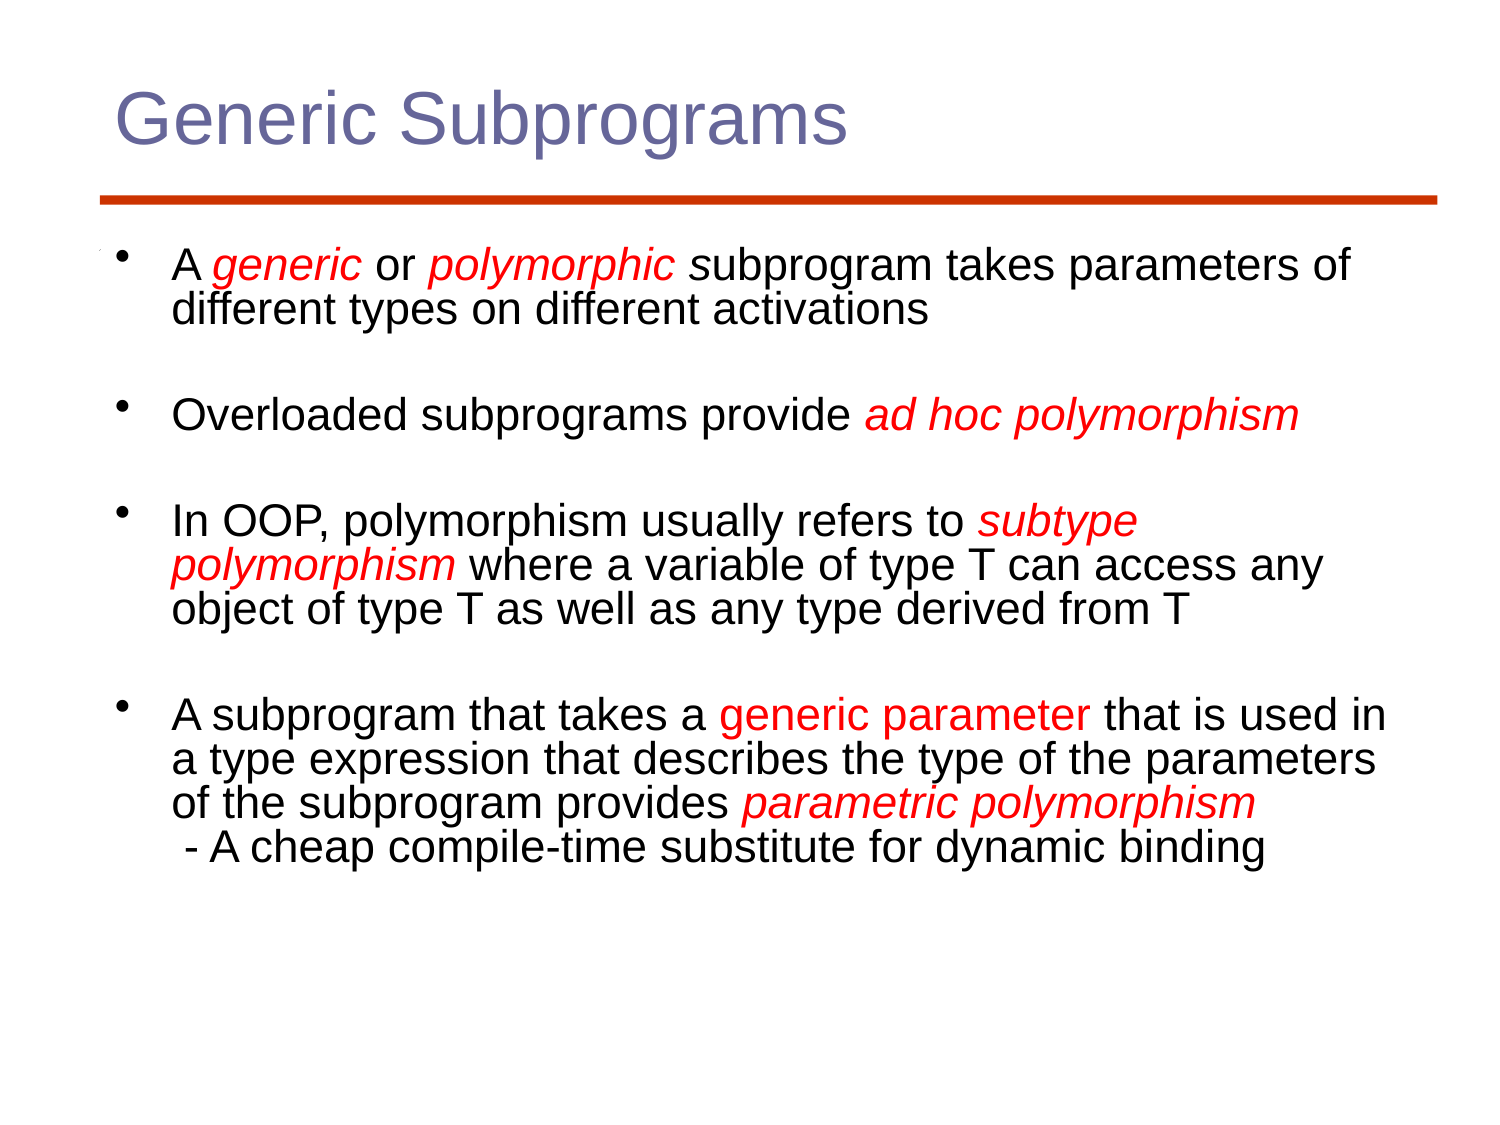

# Generic Subprograms
A generic or polymorphic subprogram takes parameters of different types on different activations

Overloaded subprograms provide ad hoc polymorphism

In OOP, polymorphism usually refers to subtype polymorphism where a variable of type T can access any object of type T as well as any type derived from T

A subprogram that takes a generic parameter that is used in a type expression that describes the type of the parameters of the subprogram provides parametric polymorphism
 - A cheap compile-time substitute for dynamic binding